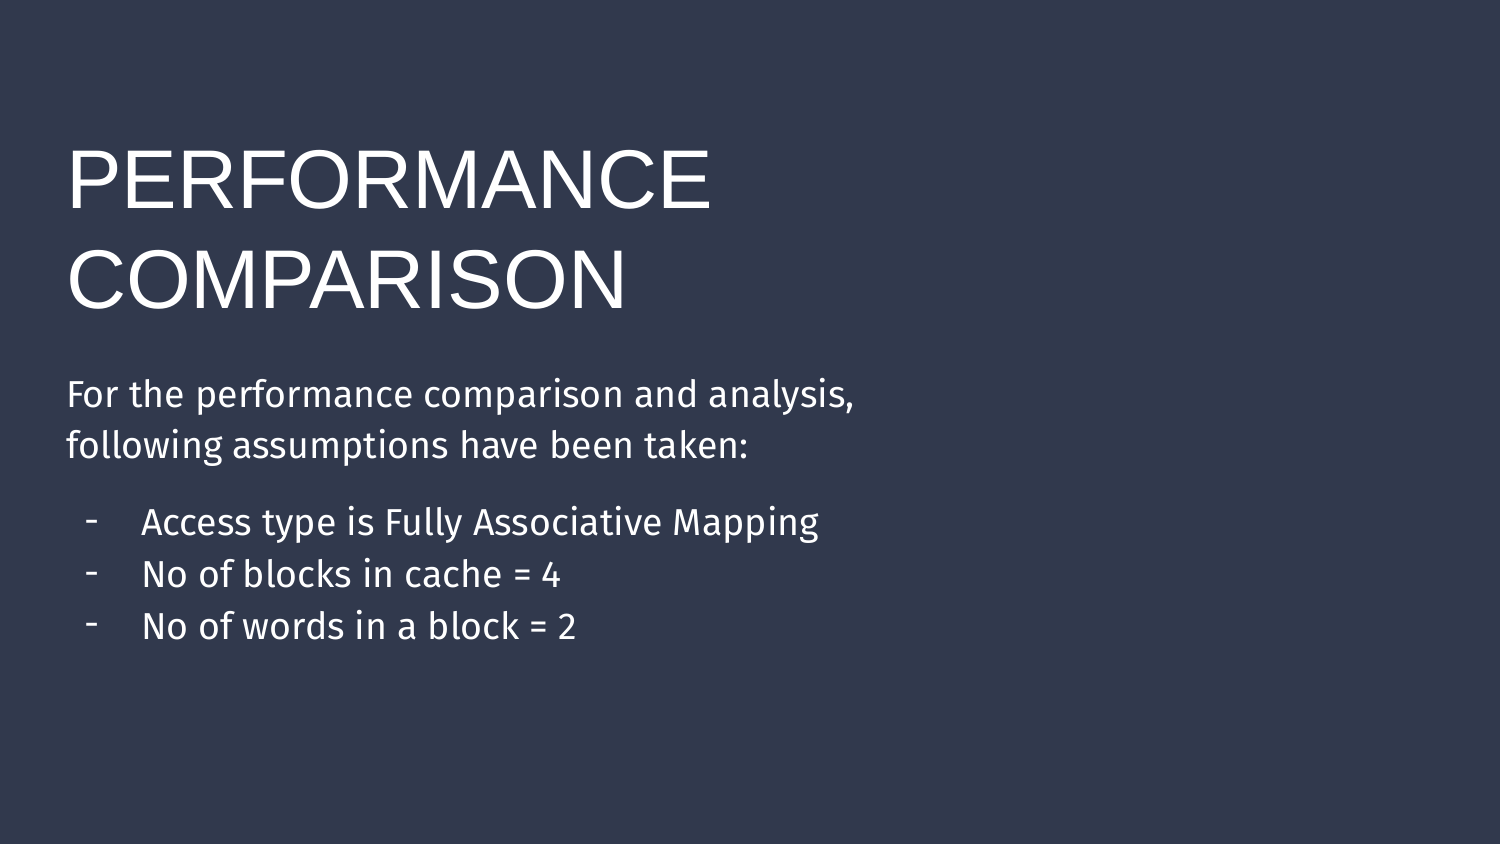

# PERFORMANCE
COMPARISON
For the performance comparison and analysis, following assumptions have been taken:
Access type is Fully Associative Mapping
No of blocks in cache = 4
No of words in a block = 2